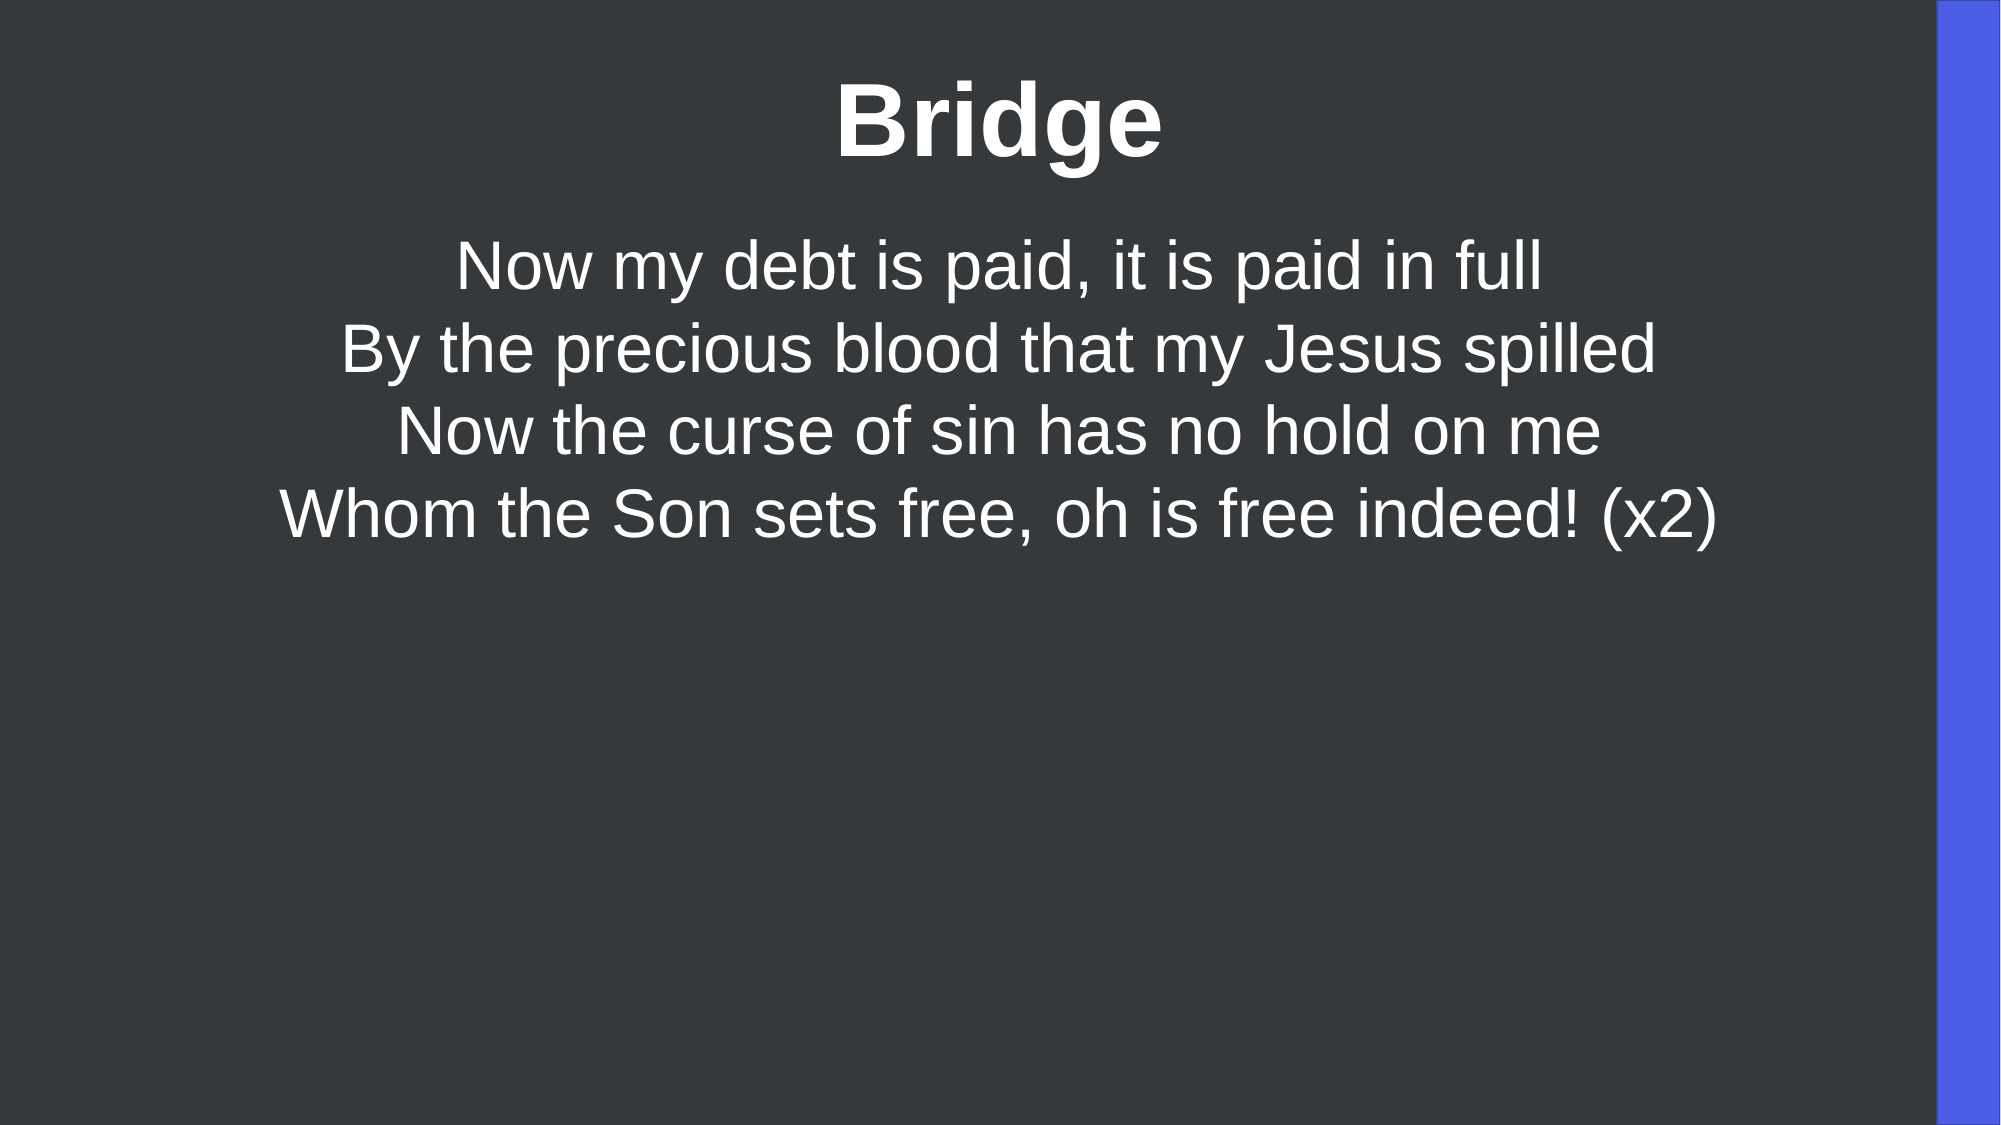

Bridge
Now my debt is paid, it is paid in full
By the precious blood that my Jesus spilled
Now the curse of sin has no hold on me
Whom the Son sets free, oh is free indeed! (x2)